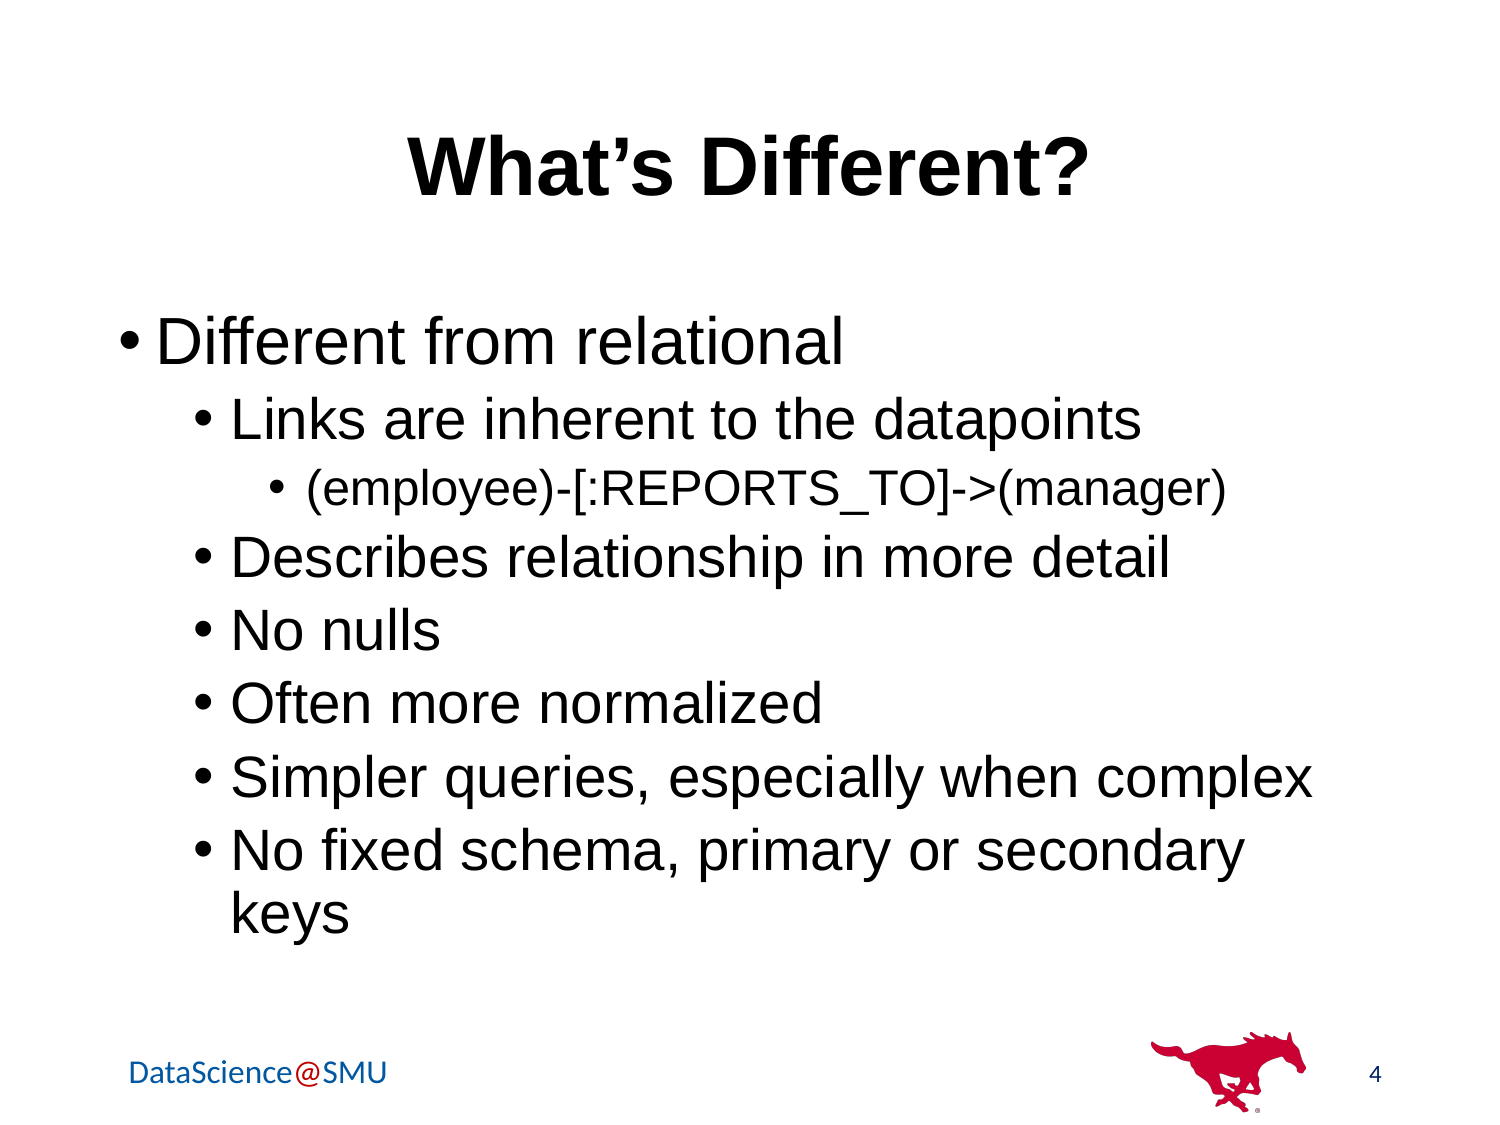

# What’s Different?
Different from relational
Links are inherent to the datapoints
(employee)-[:REPORTS_TO]->(manager)
Describes relationship in more detail
No nulls
Often more normalized
Simpler queries, especially when complex
No fixed schema, primary or secondary keys
4